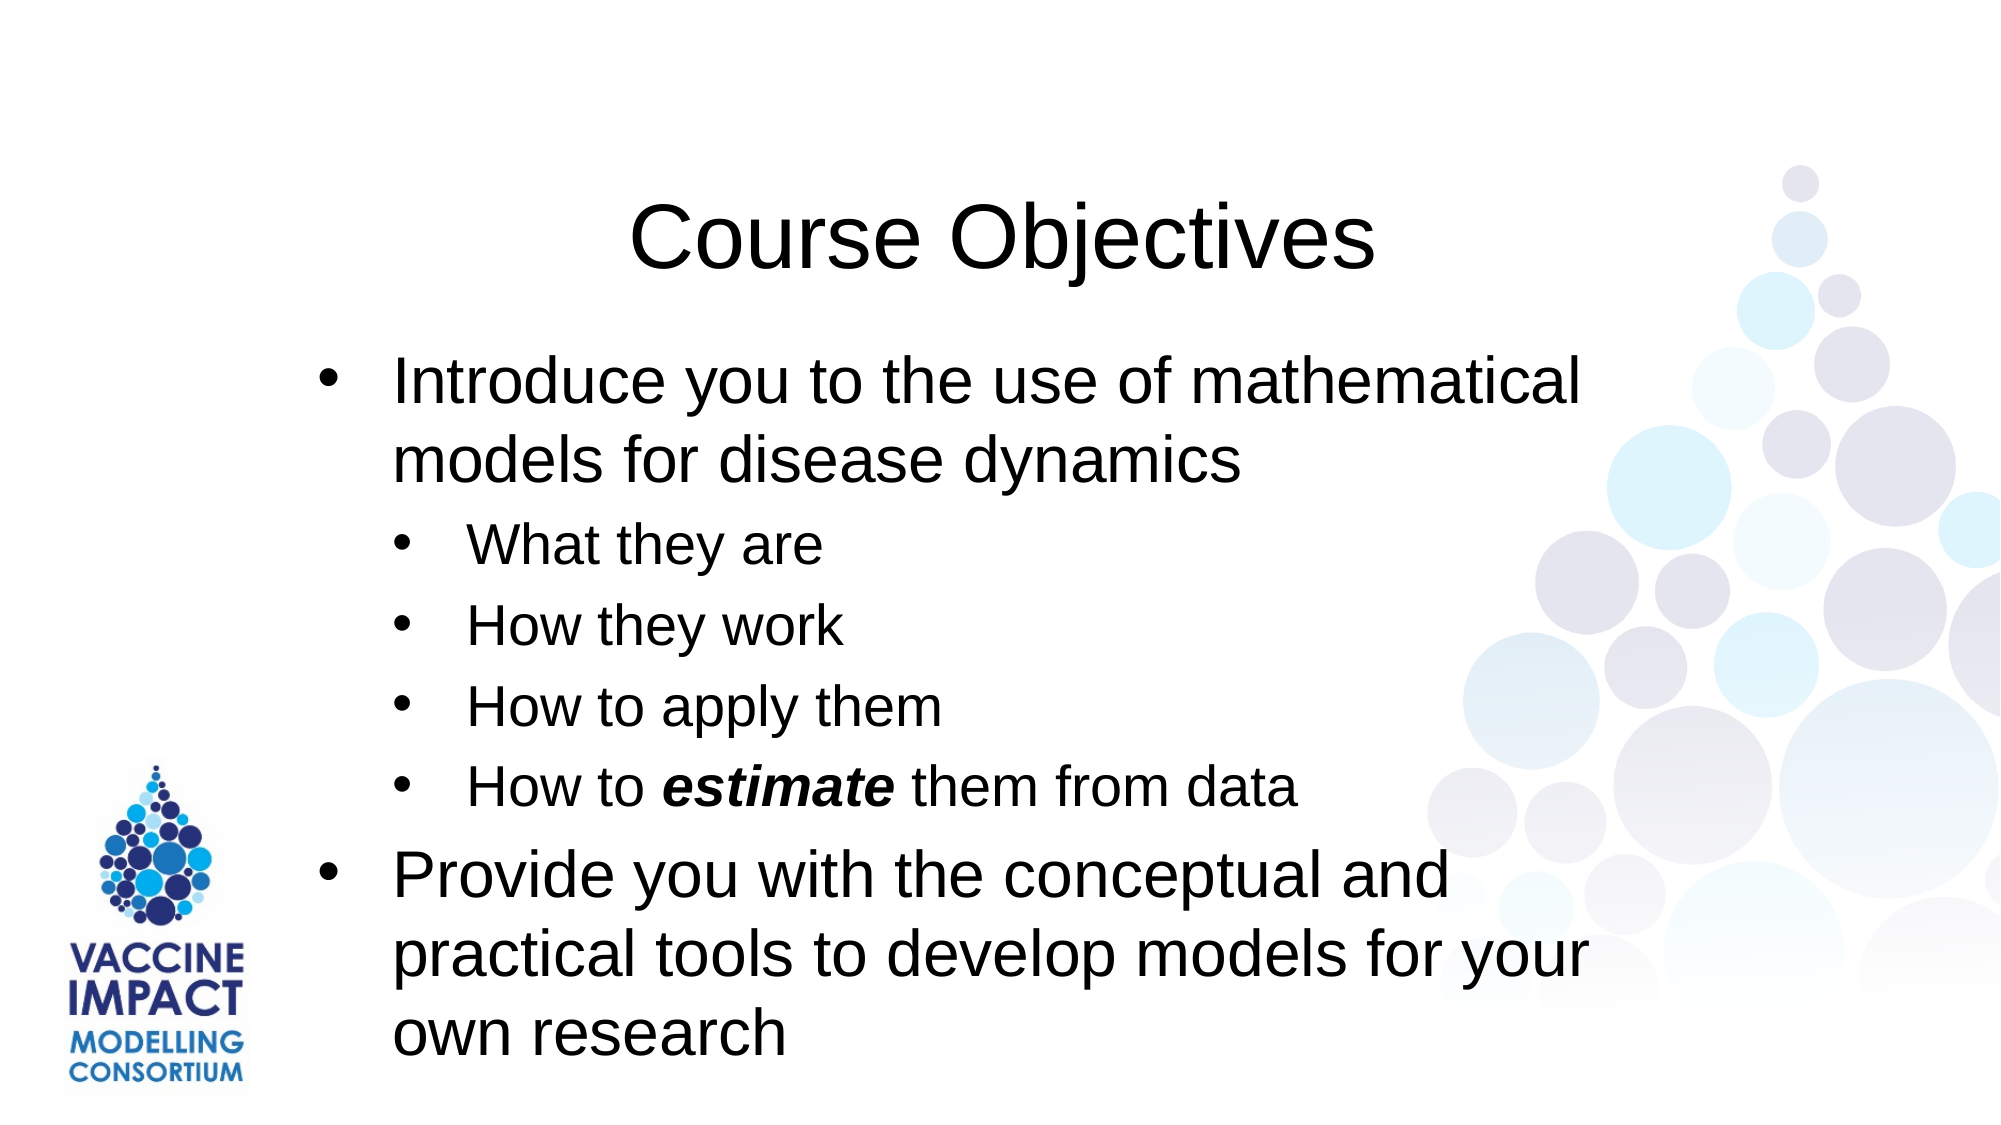

Course Objectives
Introduce you to the use of mathematical models for disease dynamics
What they are
How they work
How to apply them
How to estimate them from data
Provide you with the conceptual and practical tools to develop models for your own research